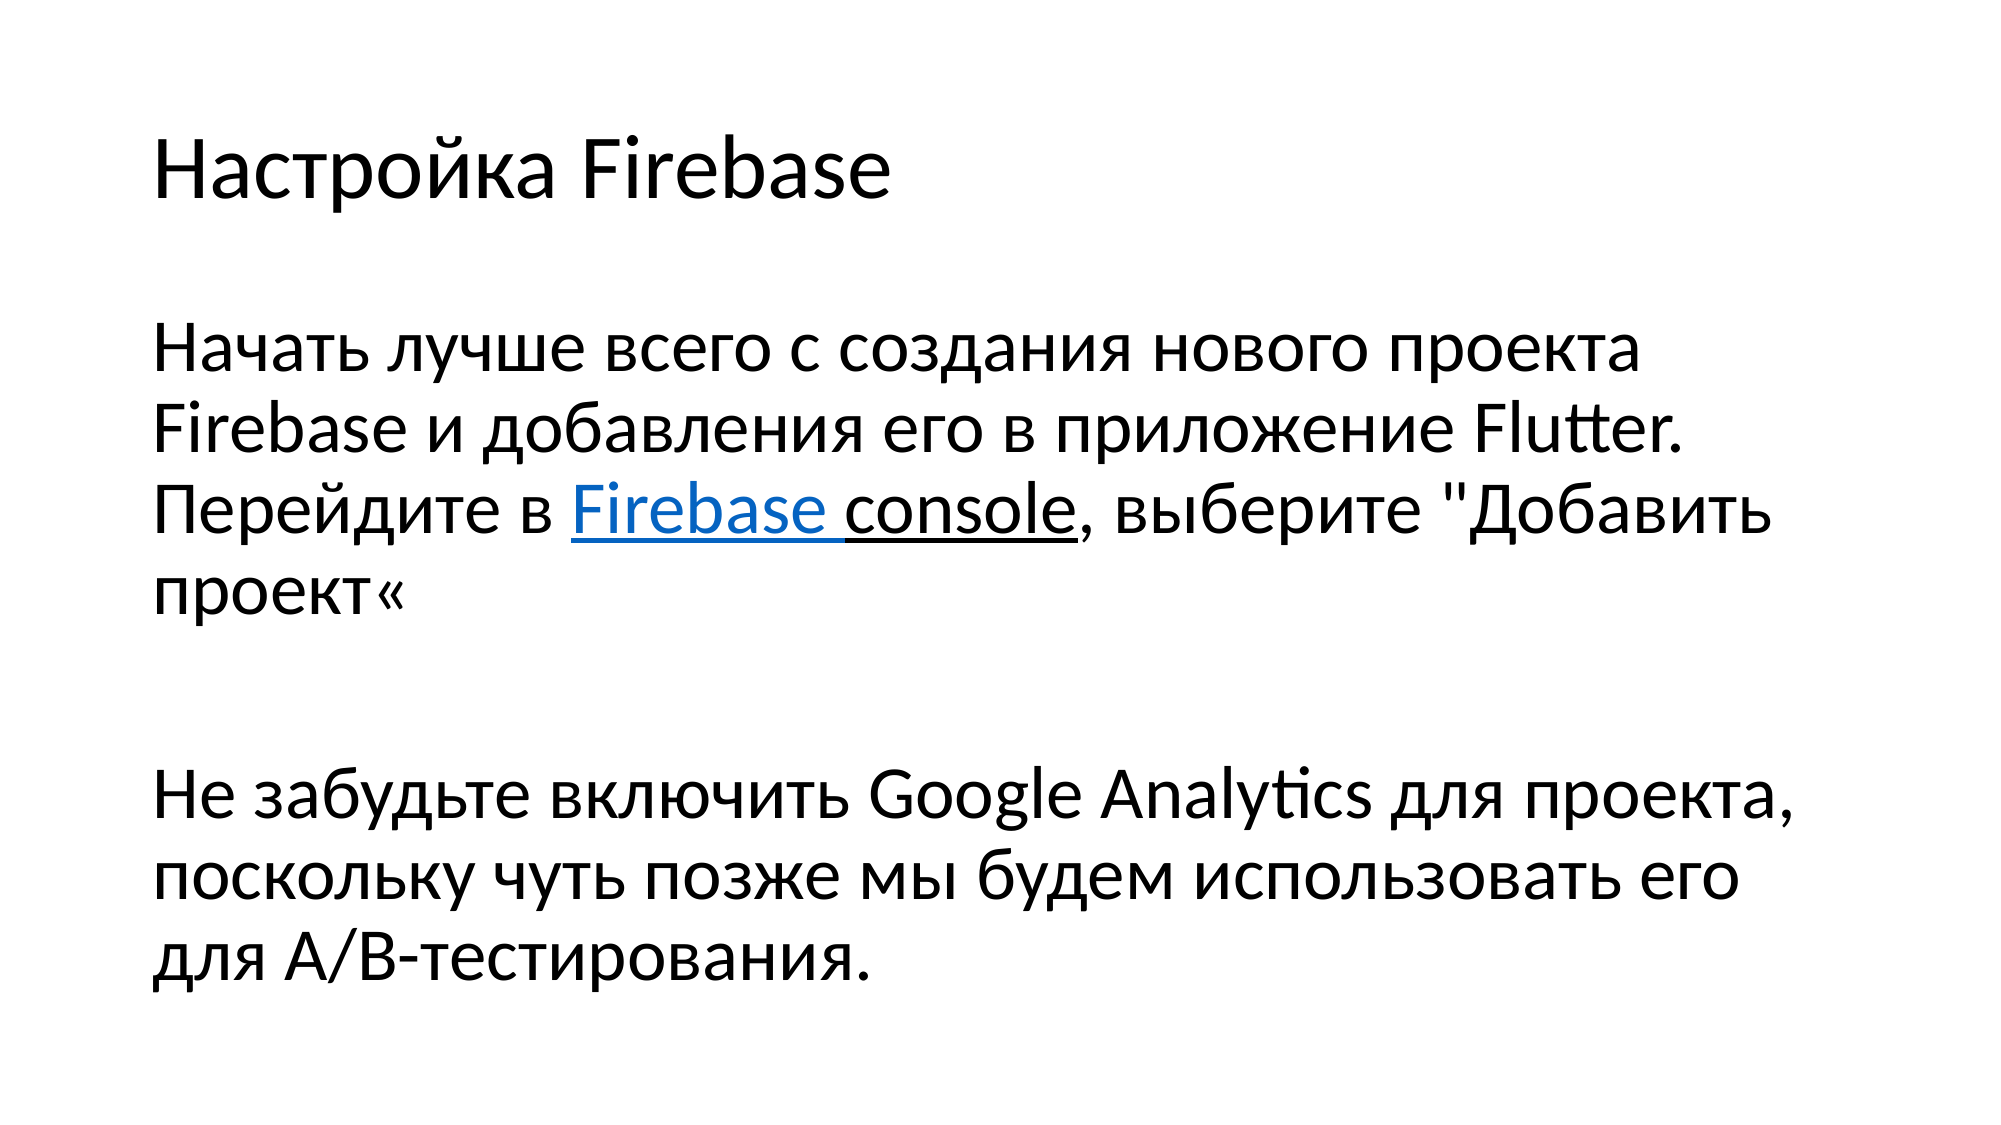

# Настройка Firebase
Начать лучше всего с создания нового проекта Firebase и добавления его в приложение Flutter. Перейдите в Firebase console, выберите "Добавить проект«

Не забудьте включить Google Analytics для проекта, поскольку чуть позже мы будем использовать его для A/B-тестирования.